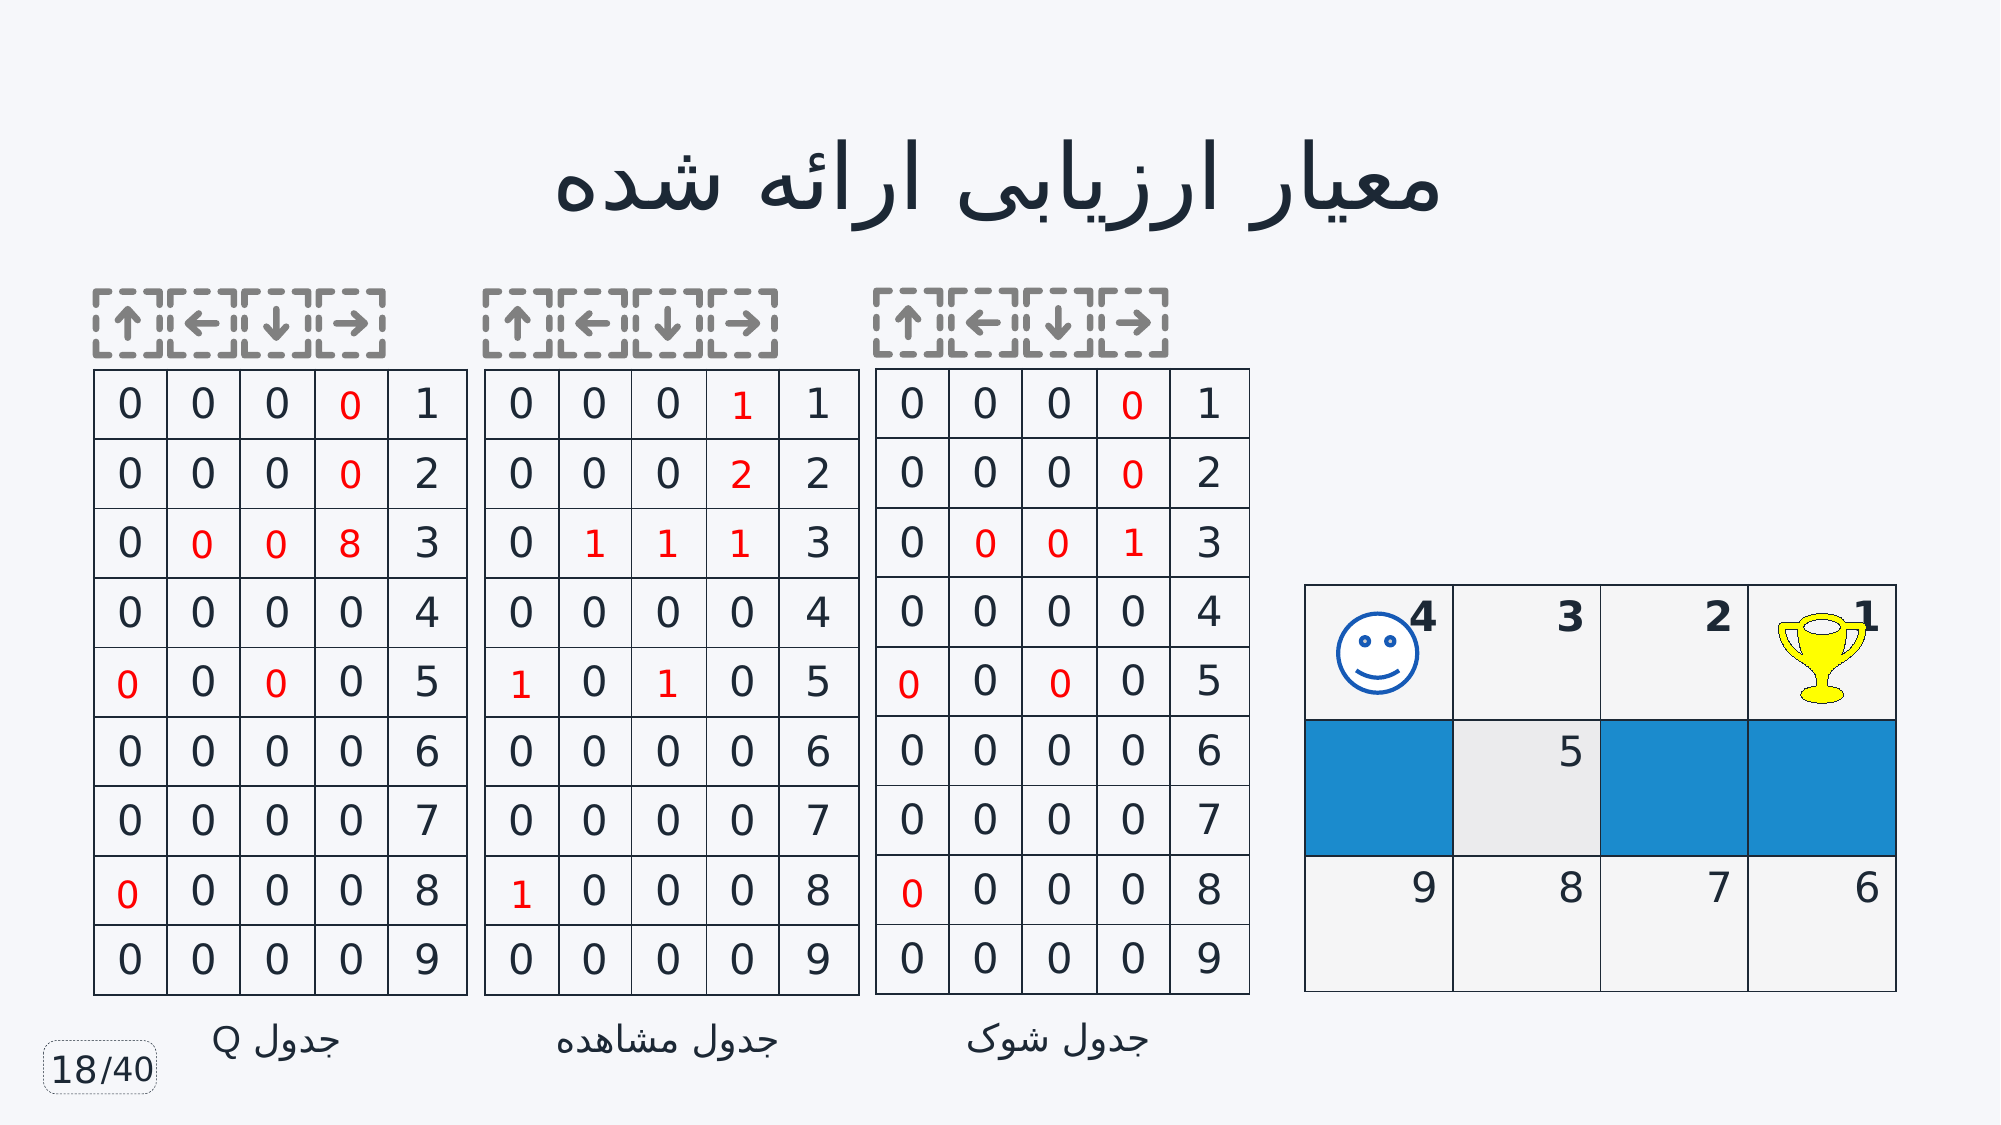

# معیار ارزیابی ارائه شده

| 0 | 0 | 0 | 0 | 1 |
| --- | --- | --- | --- | --- |
| 0 | 0 | 0 | 0 | 2 |
| 0 | 0 | 0 | 0 | 3 |
| 0 | 0 | 0 | 0 | 4 |
| 0 | 0 | 0 | 0 | 5 |
| 0 | 0 | 0 | 0 | 6 |
| 0 | 0 | 0 | 0 | 7 |
| 0 | 0 | 0 | 0 | 8 |
| 0 | 0 | 0 | 0 | 9 |
| 0 | 0 | 0 | 0 | 1 |
| --- | --- | --- | --- | --- |
| 0 | 0 | 0 | 0 | 2 |
| 0 | 0 | 0 | 0 | 3 |
| 0 | 0 | 0 | 0 | 4 |
| 0 | 0 | 0 | 0 | 5 |
| 0 | 0 | 0 | 0 | 6 |
| 0 | 0 | 0 | 0 | 7 |
| 0 | 0 | 0 | 0 | 8 |
| 0 | 0 | 0 | 0 | 9 |
| 0 | 0 | 0 | 0 | 1 |
| --- | --- | --- | --- | --- |
| 0 | 0 | 0 | 0 | 2 |
| 0 | 0 | 0 | 0 | 3 |
| 0 | 0 | 0 | 0 | 4 |
| 0 | 0 | 0 | 0 | 5 |
| 0 | 0 | 0 | 0 | 6 |
| 0 | 0 | 0 | 0 | 7 |
| 0 | 0 | 0 | 0 | 8 |
| 0 | 0 | 0 | 0 | 9 |
0
0
1
0
1
0
0
2
0
1
1
8
1
1
0
0
0
0
| 4 | 3 | 2 | 1 |
| --- | --- | --- | --- |
|  | 5 |  |  |
| 9 | 8 | 7 | 6 |

0
1
0
0
1
0
0
0
1
جدول شوک
جدول Q
جدول مشاهده
18